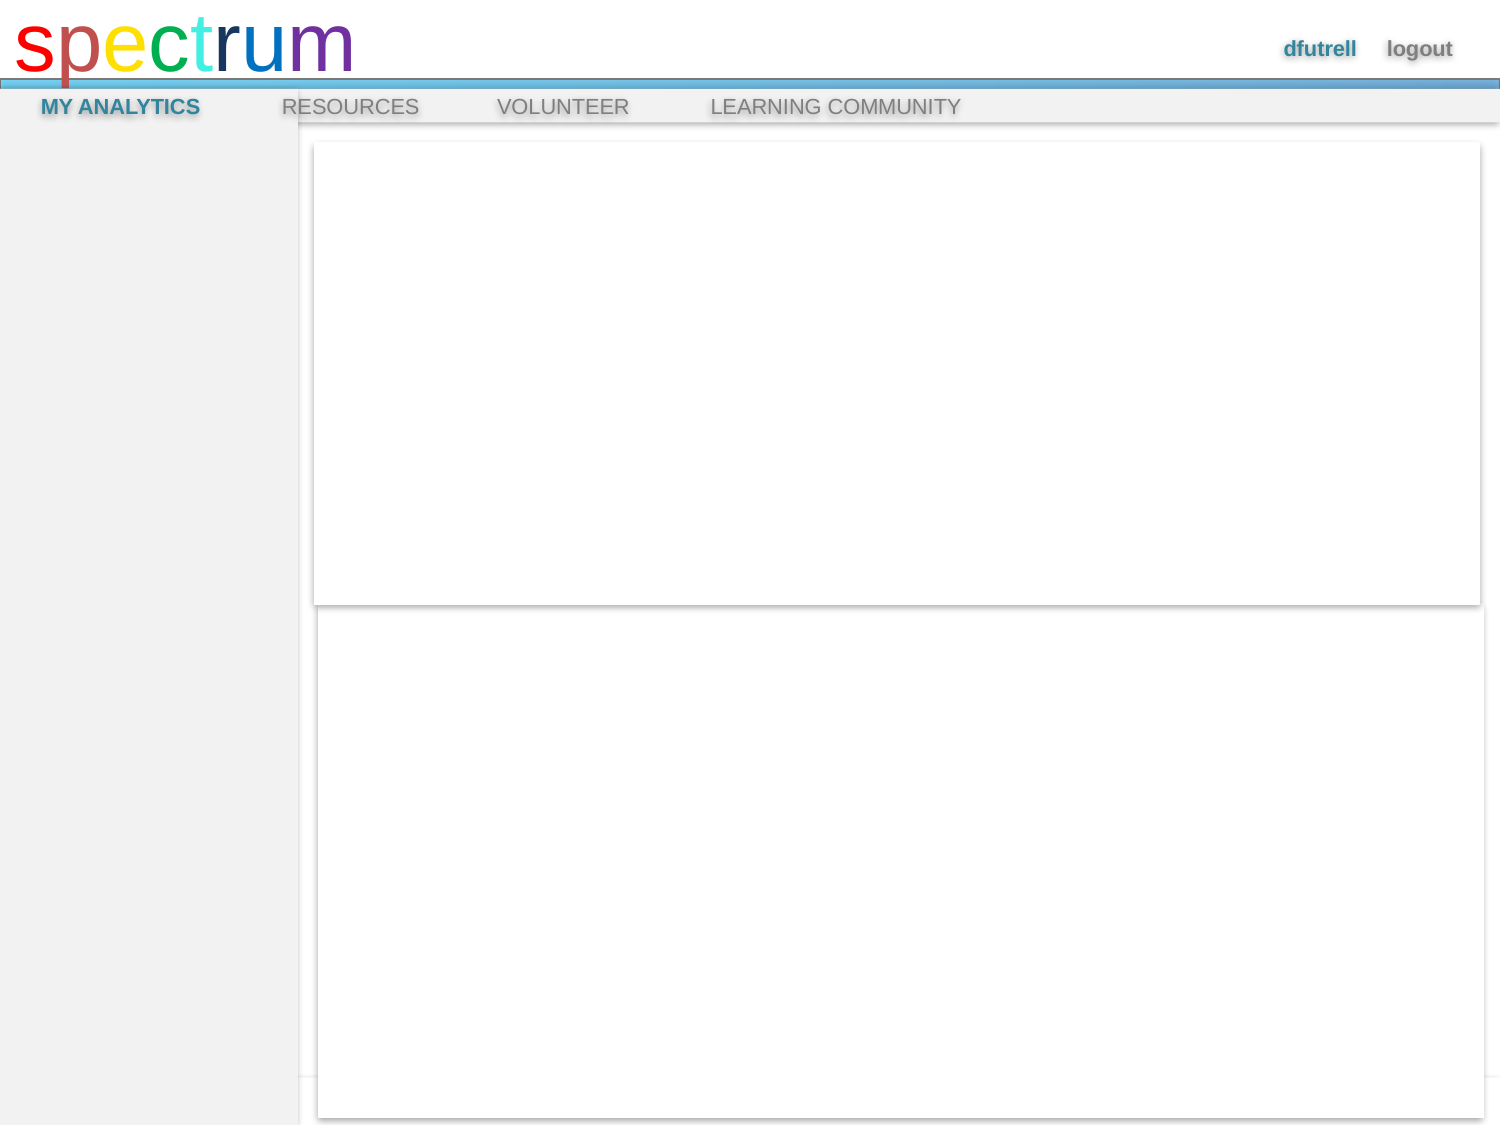

MY ANALYTICS
RESOURCES
VOLUNTEER
LEARNING COMMUNITY

Compare MediaMath with  internet     companies in  Boston     with 500-999 employees     by  gender     using  today’s data

### Chart

| Category | MediaMath | Internet Companies in Boston with 500-999 employees |
|---|---|---|
| Male | 0.78 | 0.71 |
| Female | 0.22 | 0.28 |
| Other | 0.0 | 0.01 |
2016 Goal

|  | MediaMath |  |  | Internet Companies in Boston with 500-999 employees |  |
| --- | --- | --- | --- | --- | --- |
| Gender ▲ | Number of employees ▼ | Percent of employees ▼ | 2016 Goal | Number of employees ▼ | Percent of employees ▼ |
| Male | 585 | 78% | 68% | 42,926 | 71% |
| Female | 165 | 22% | 32% | 16,929 | 28% |
| Other | 0 | 0% | - | 605 | 1% |